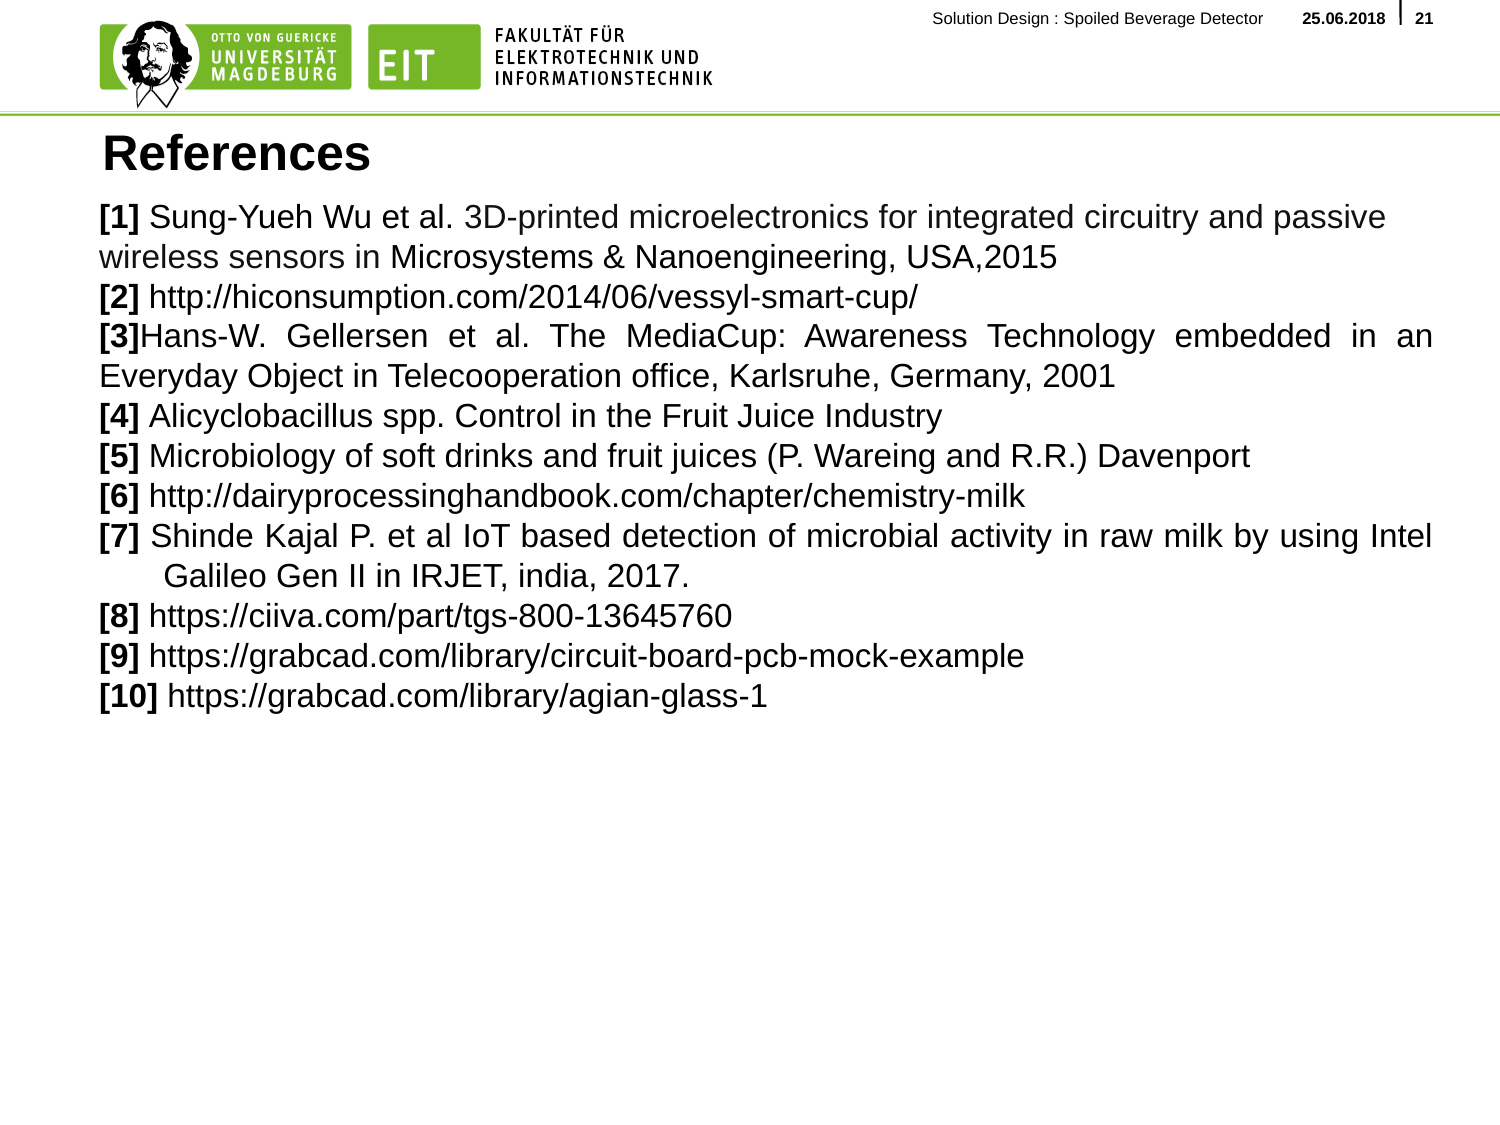

# References
[1] Sung-Yueh Wu et al. 3D-printed microelectronics for integrated circuitry and passive      wireless sensors in Microsystems & Nanoengineering, USA,2015
[2] http://hiconsumption.com/2014/06/vessyl-smart-cup/
[3]Hans-W. Gellersen et al. The MediaCup: Awareness Technology embedded in an Everyday Object in Telecooperation office, Karlsruhe, Germany, 2001
[4] Alicyclobacillus spp. Control in the Fruit Juice Industry
[5] Microbiology of soft drinks and fruit juices (P. Wareing and R.R.) Davenport
[6] http://dairyprocessinghandbook.com/chapter/chemistry-milk
[7] Shinde Kajal P. et al IoT based detection of microbial activity in raw milk by using Intel Galileo Gen II in IRJET, india, 2017.
[8] https://ciiva.com/part/tgs-800-13645760
[9] https://grabcad.com/library/circuit-board-pcb-mock-example
[10] https://grabcad.com/library/agian-glass-1